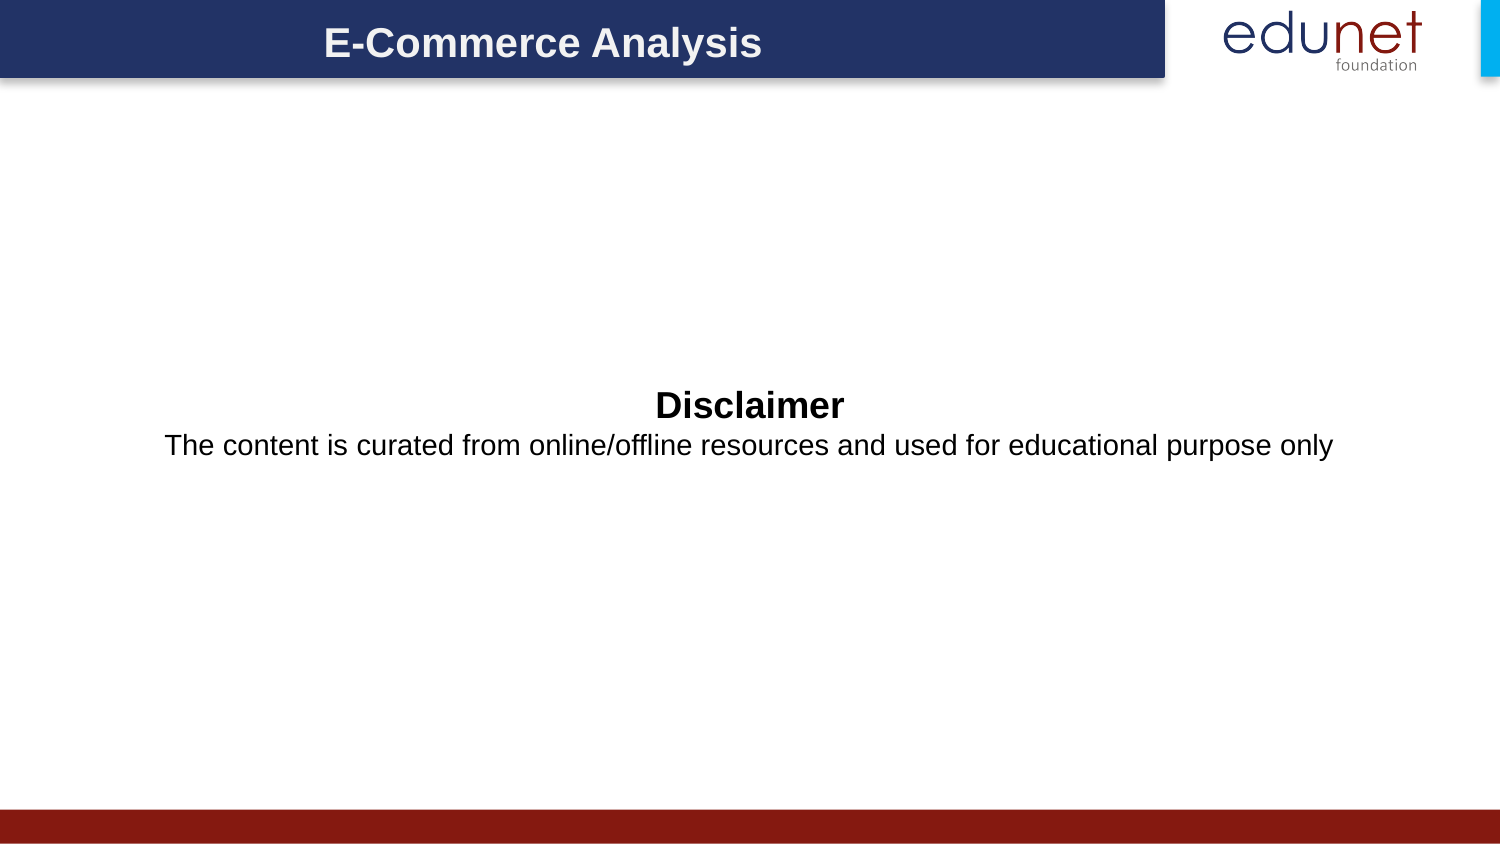

E-Commerce Analysis
Disclaimer
The content is curated from online/offline resources and used for educational purpose only